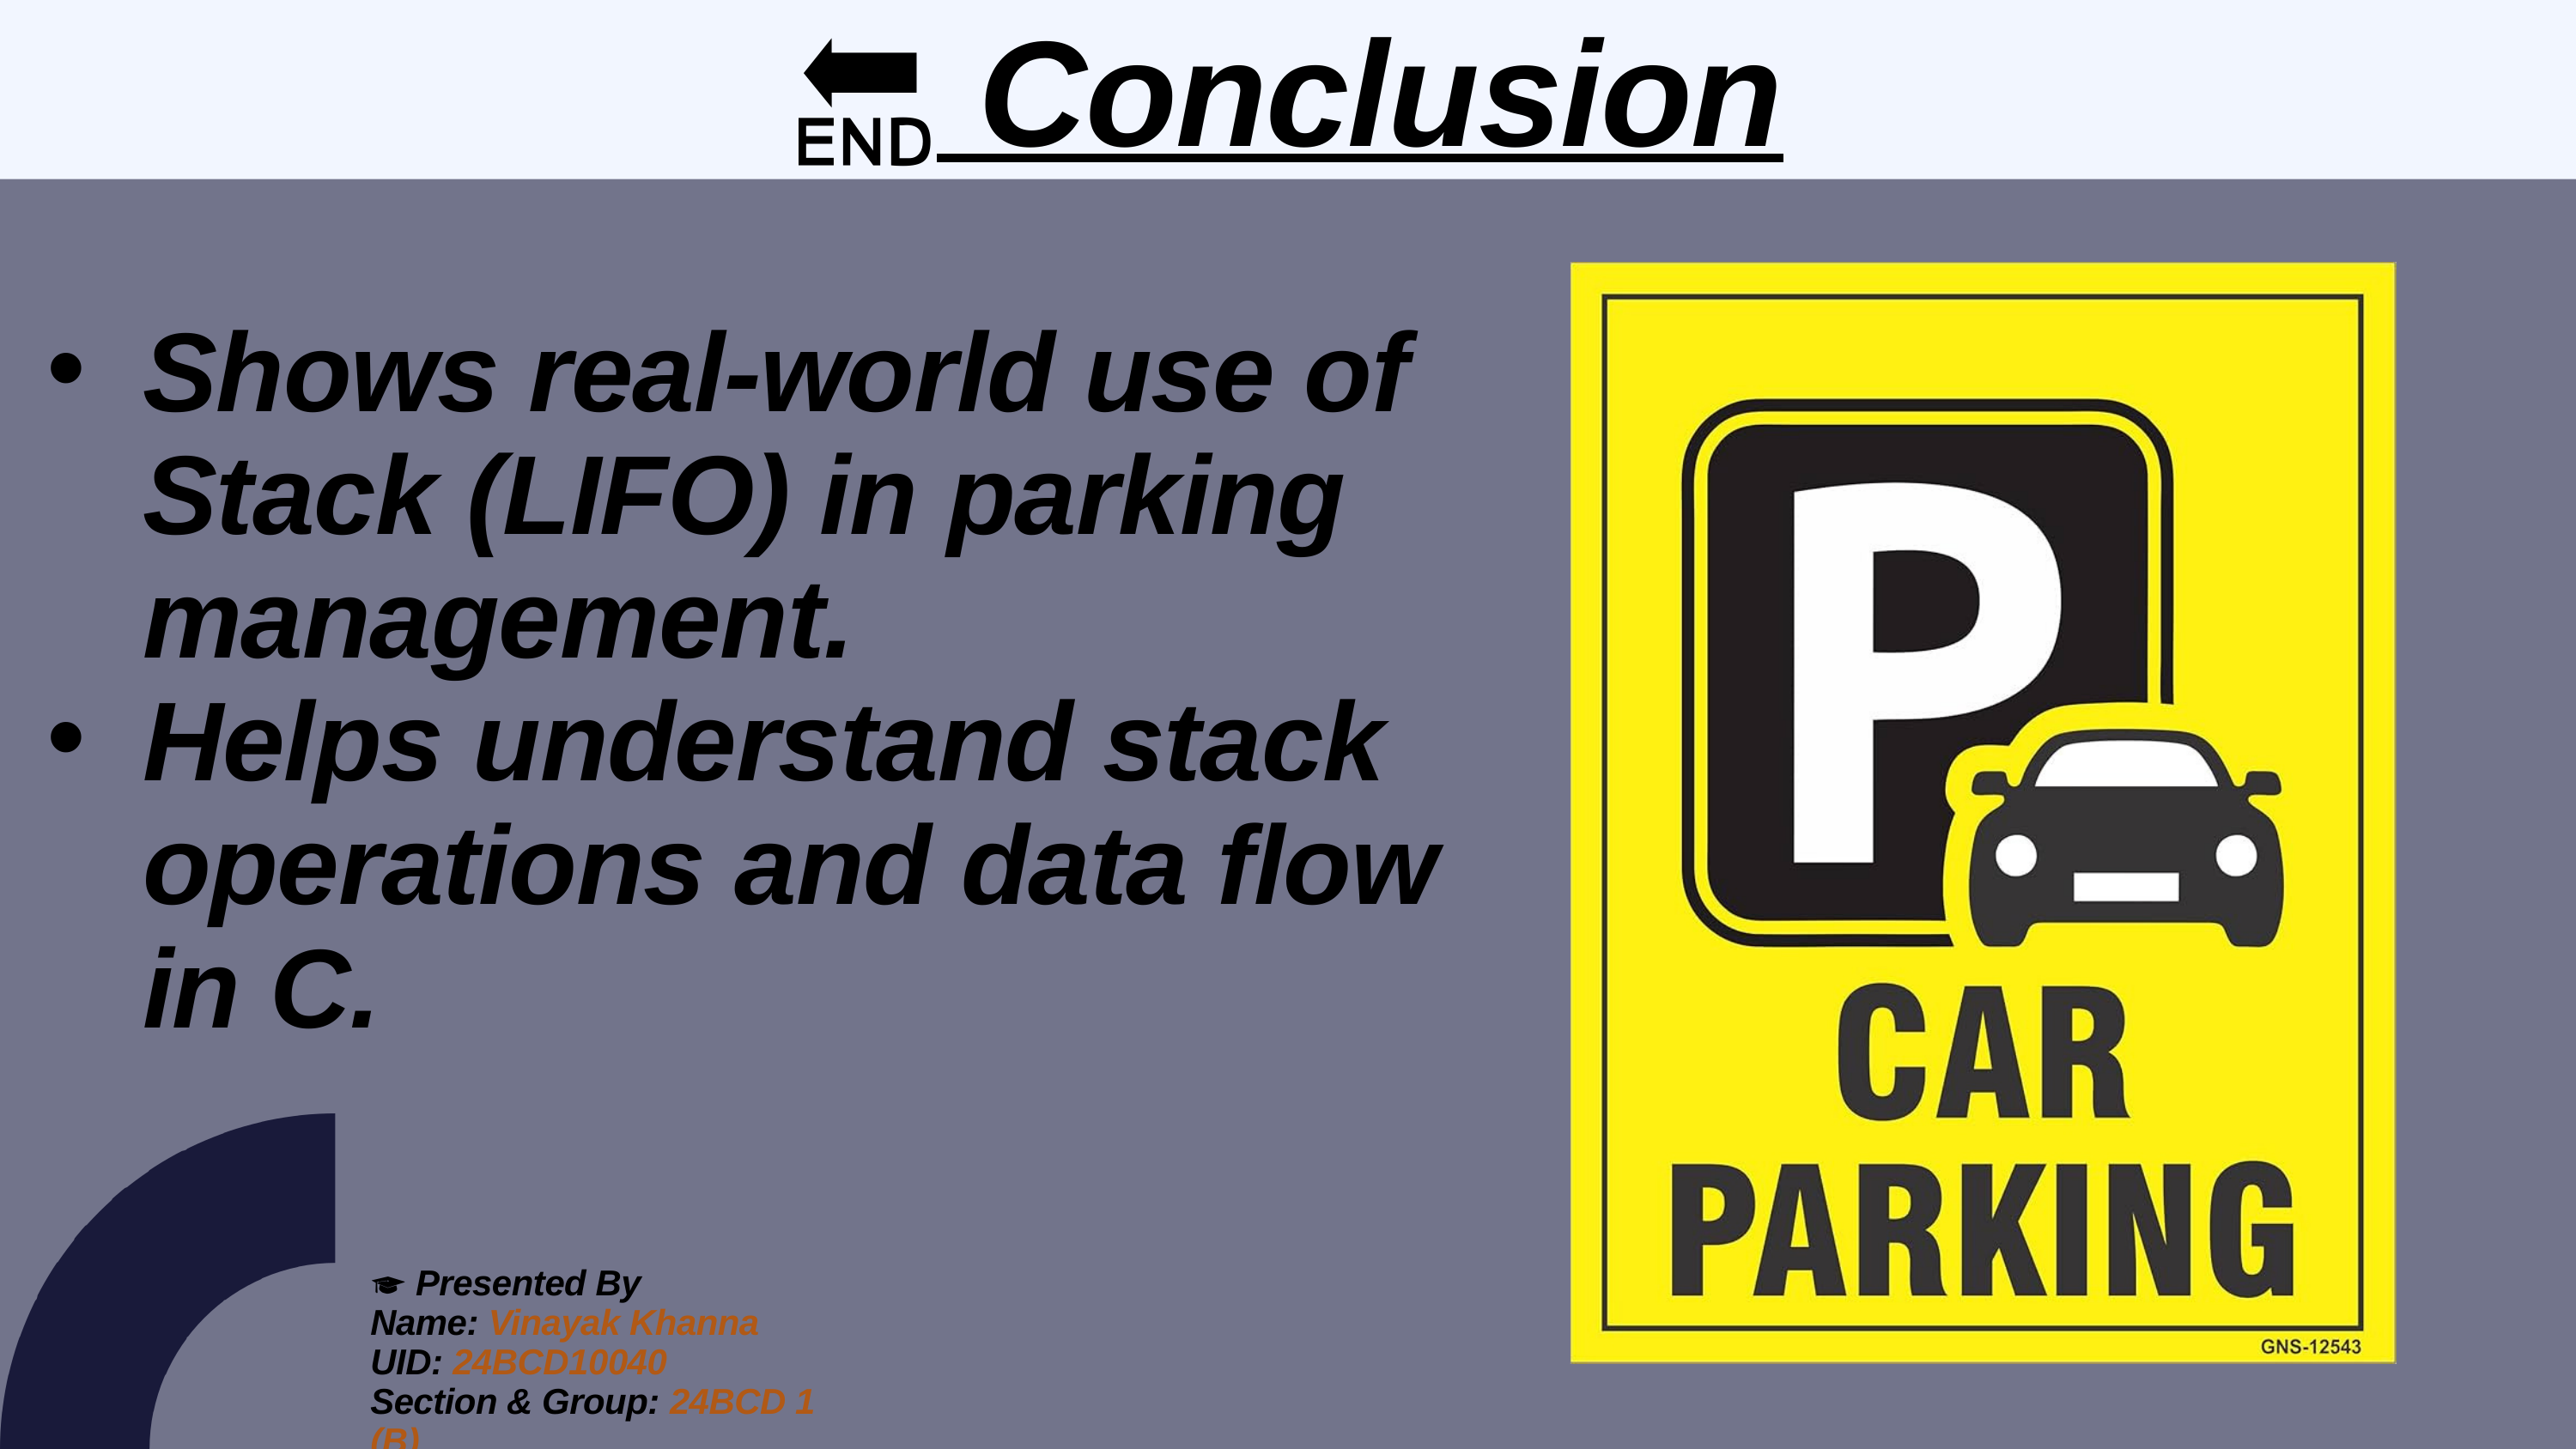

🔚 Conclusion

Shows real-world use of Stack (LIFO) in parking management.
Helps understand stack operations and data flow in C.

🎓 Presented By
Name: Vinayak Khanna
UID: 24BCD10040
Section & Group: 24BCD 1 (B)